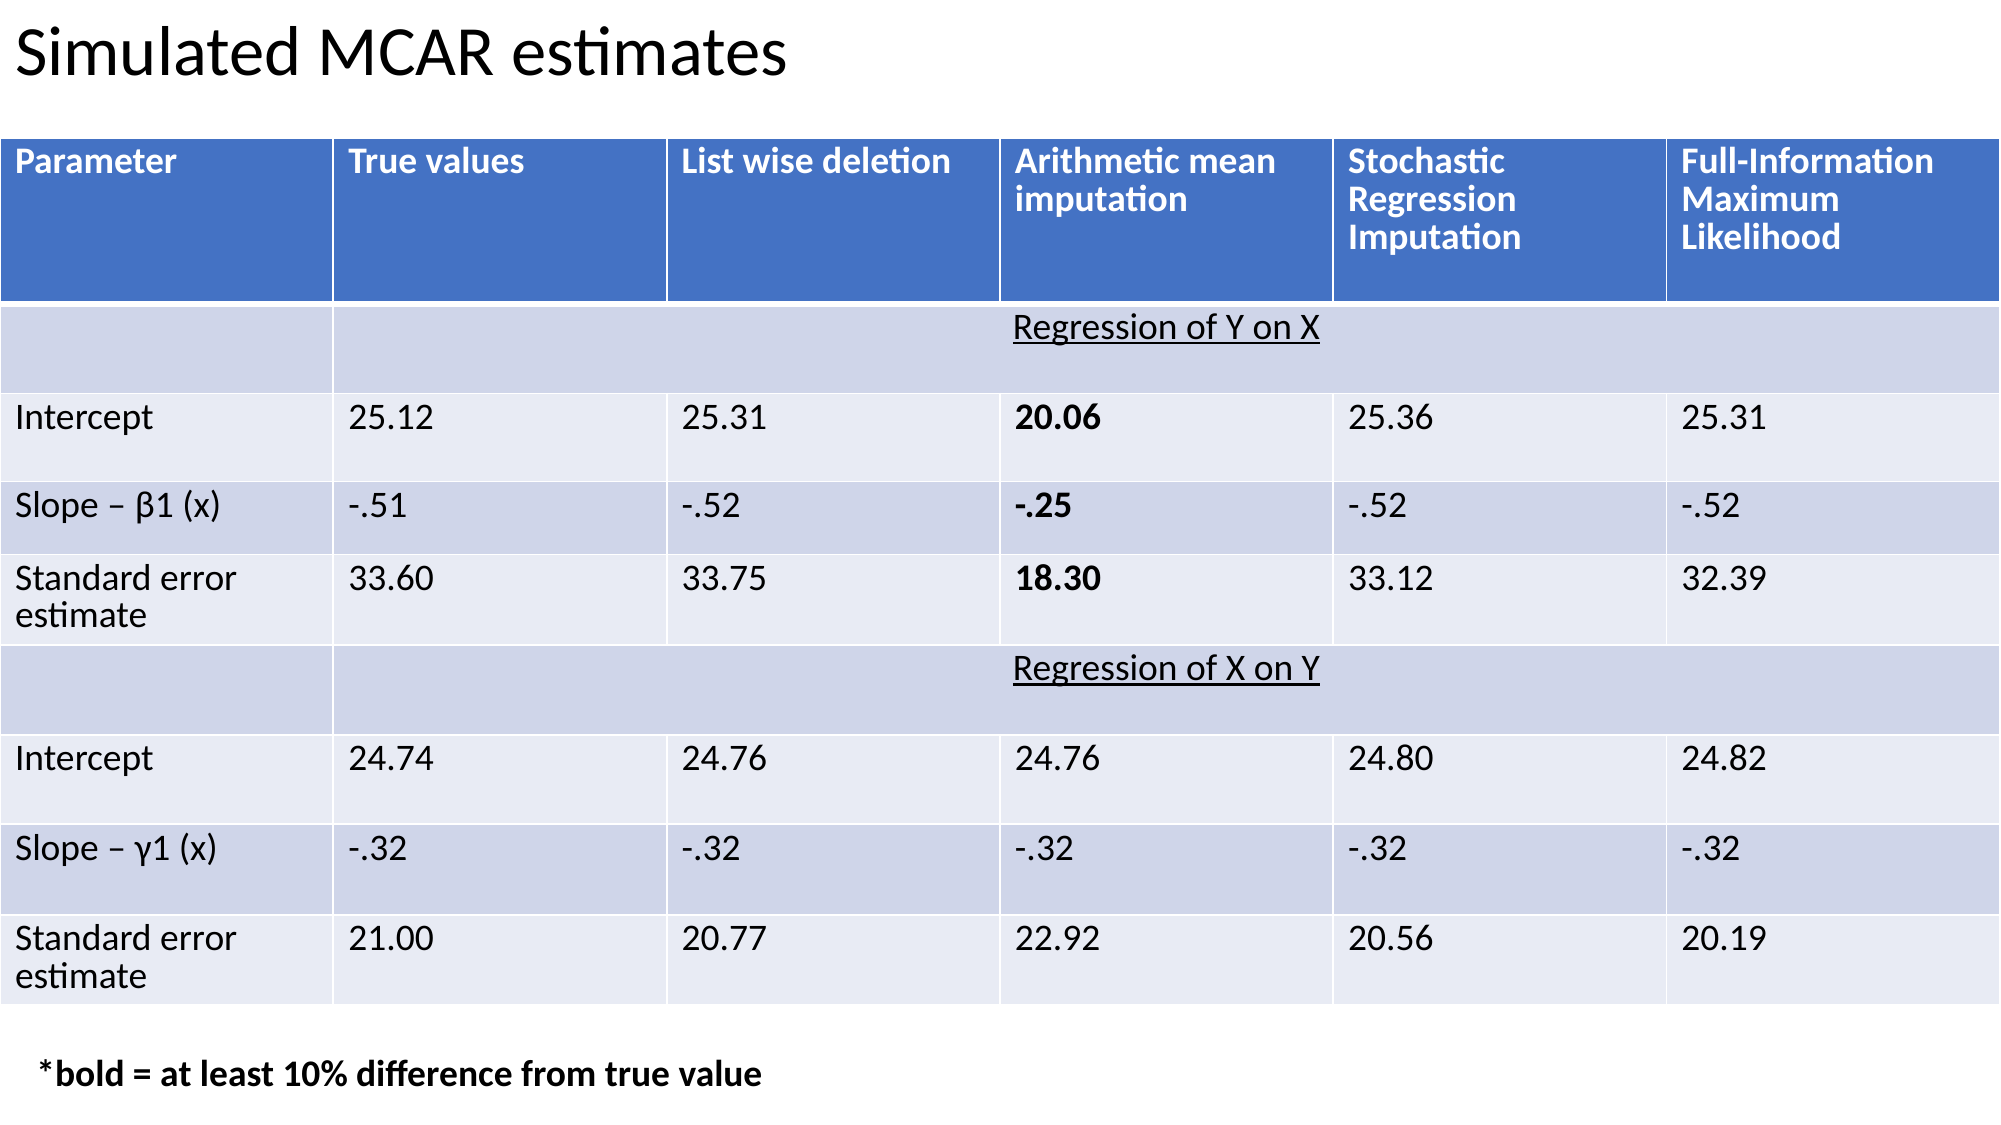

# Simulated MCAR estimates
| Parameter | True values | List wise deletion | Arithmetic mean imputation | Stochastic Regression Imputation | Full-Information Maximum Likelihood |
| --- | --- | --- | --- | --- | --- |
|  | Regression of Y on X |  |  |  |  |
| Intercept | 25.12 | 25.31 | 20.06 | 25.36 | 25.31 |
| Slope – β1 (x) | -.51 | -.52 | -.25 | -.52 | -.52 |
| Standard error estimate | 33.60 | 33.75 | 18.30 | 33.12 | 32.39 |
|  | Regression of X on Y |  |  |  |  |
| Intercept | 24.74 | 24.76 | 24.76 | 24.80 | 24.82 |
| Slope – γ1 (x) | -.32 | -.32 | -.32 | -.32 | -.32 |
| Standard error estimate | 21.00 | 20.77 | 22.92 | 20.56 | 20.19 |
*bold = at least 10% difference from true value